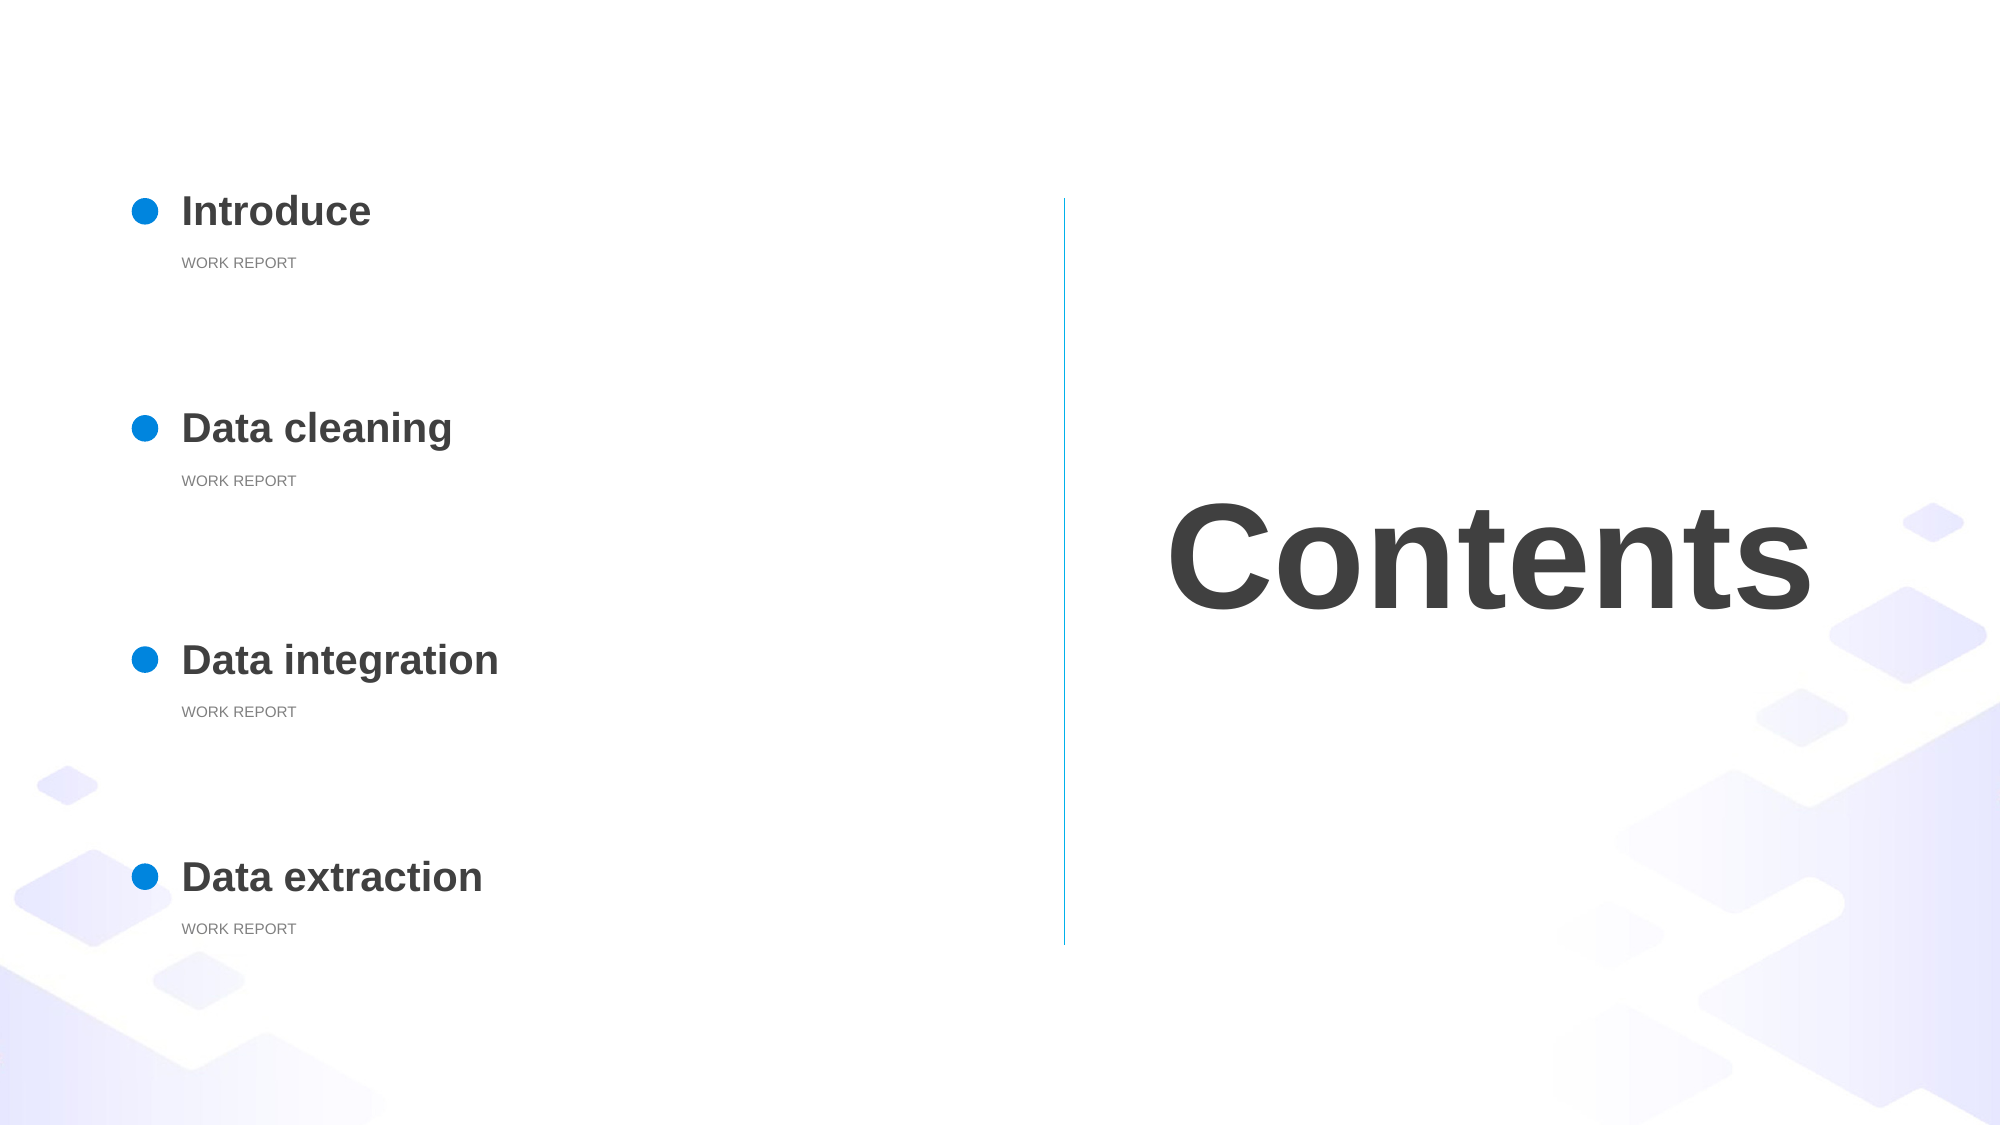

Introduce

WORK REPORT
Data cleaning

Contents
WORK REPORT
Data integration

WORK REPORT
Data extraction

WORK REPORT